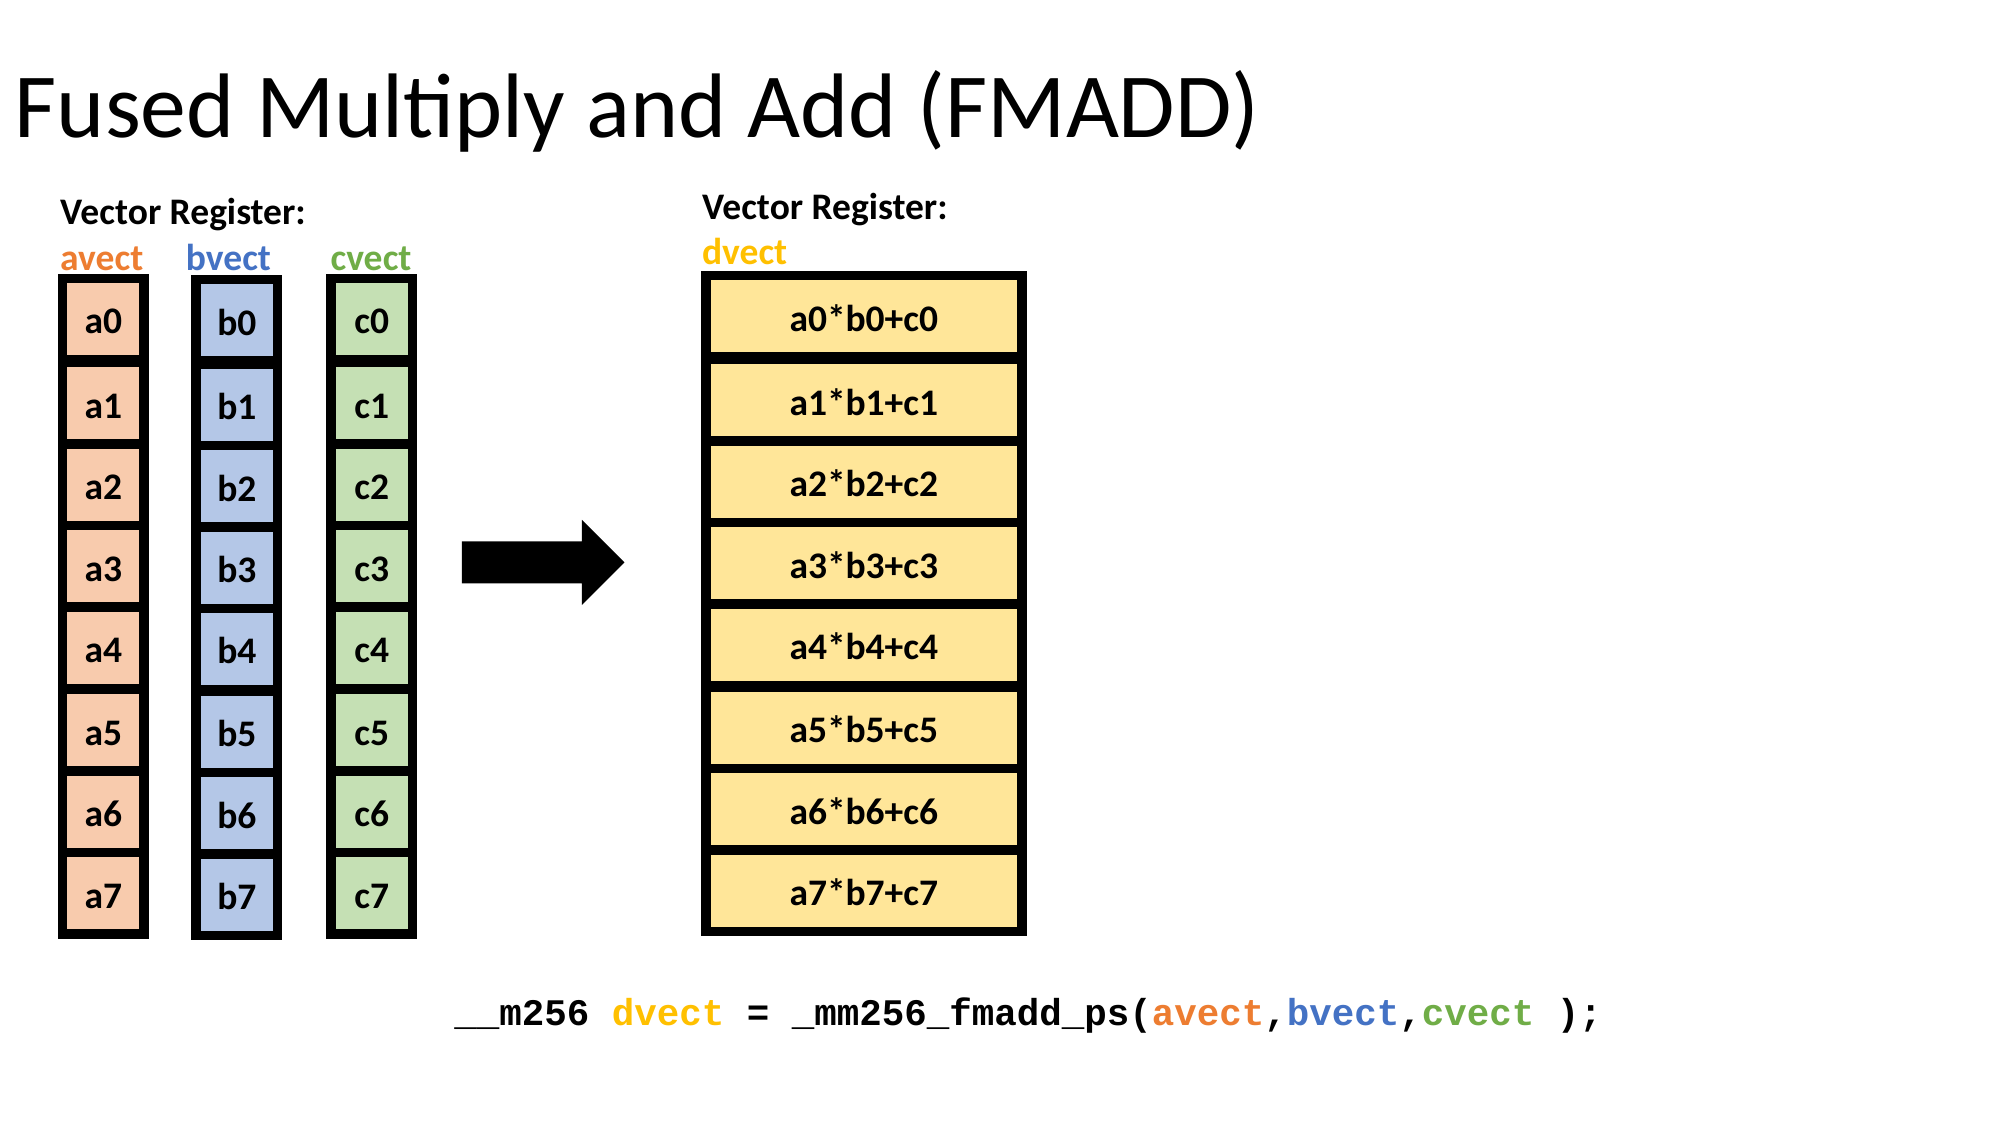

# Fused Multiply and Add (FMADD)
Vector Register:
dvect
Vector Register:
avect     bvect       cvect
a0*b0+c0
a0
c0
b0
a1*b1+c1
a1
c1
b1
a2*b2+c2
a2
c2
b2

a3*b3+c3
a3
c3
b3
a4*b4+c4
a4
c4
b4
a5*b5+c5
a5
c5
b5
a6*b6+c6
a6
c6
b6
a7*b7+c7
a7
c7
b7

__m256 dvect = _mm256_fmadd_ps(avect,bvect,cvect );